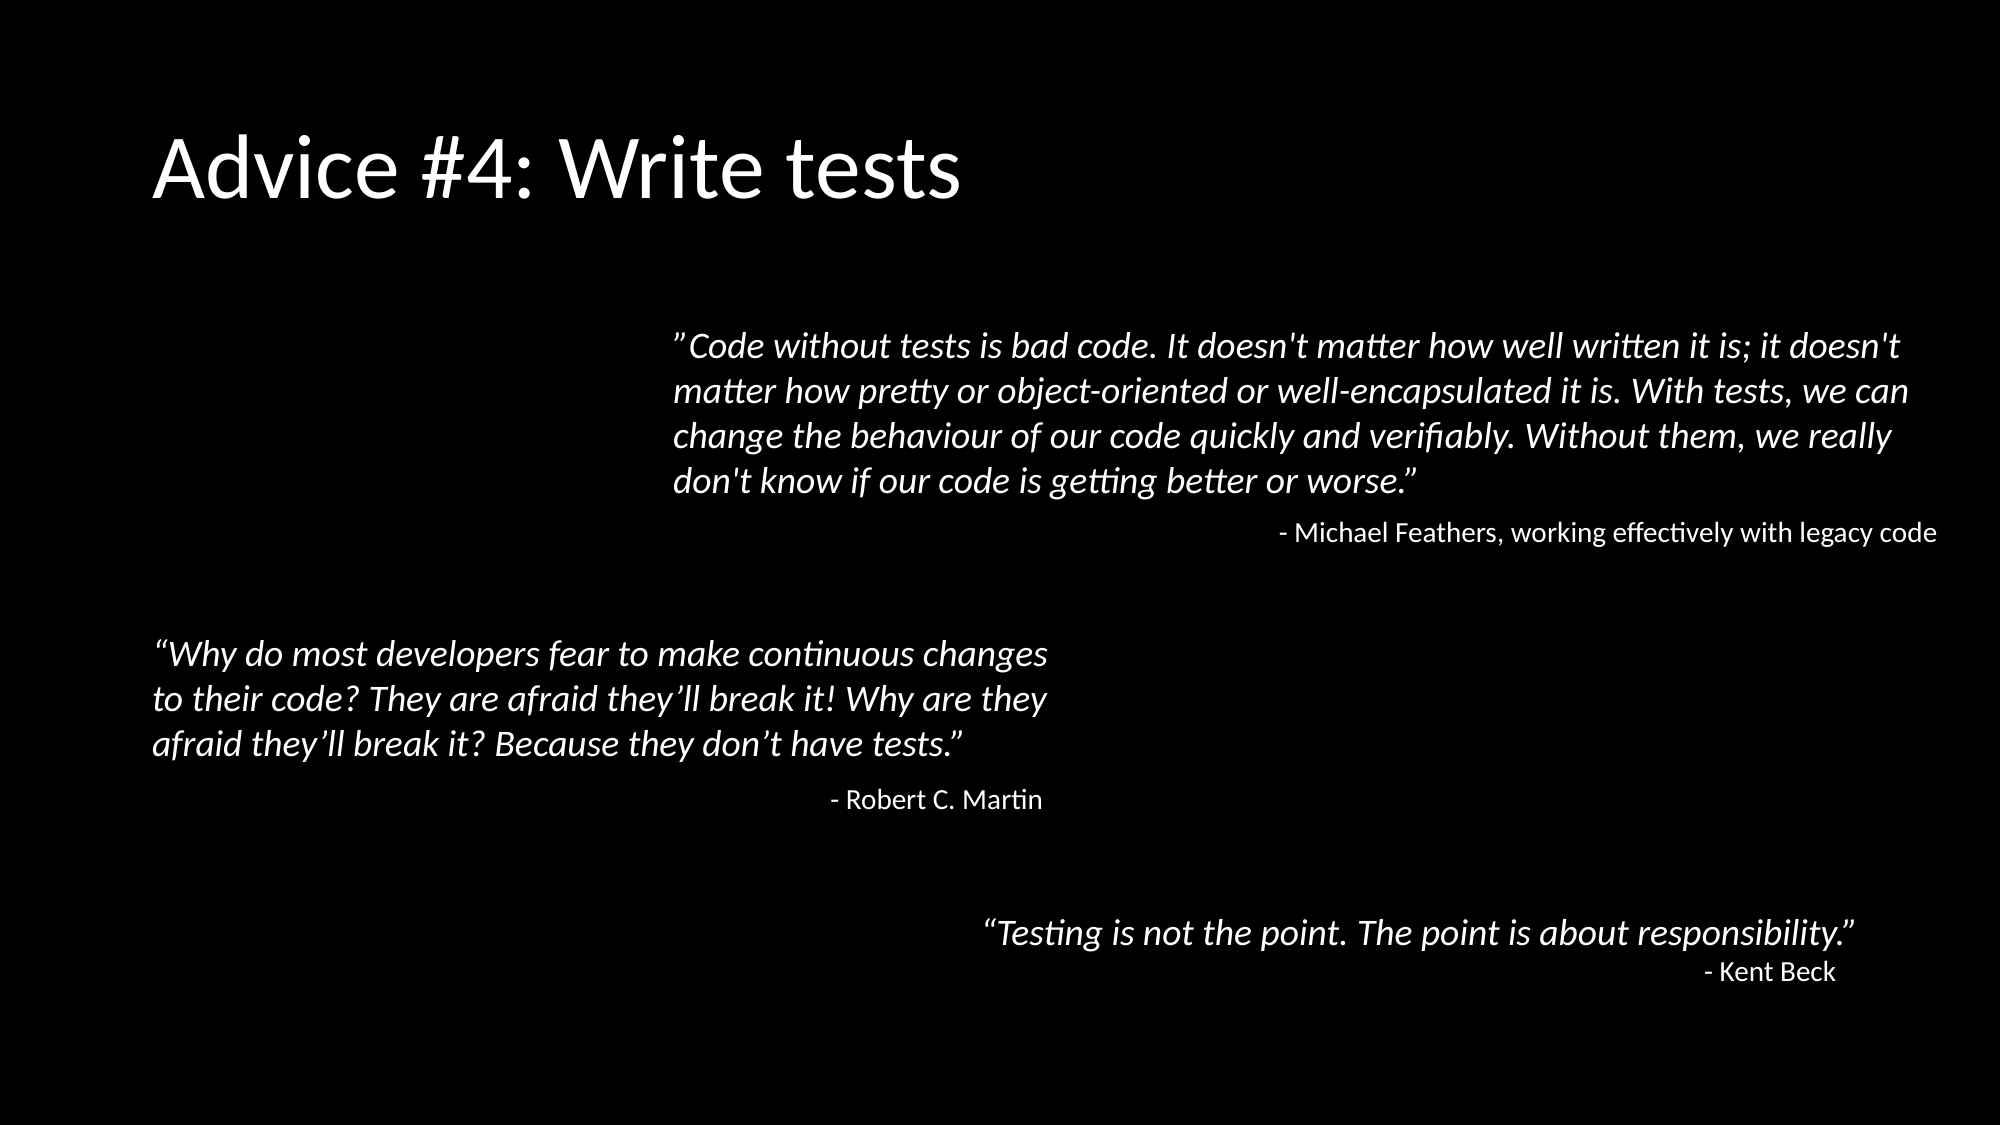

# Advice #4: Write tests
”Code without tests is bad code. It doesn't matter how well written it is; it doesn't matter how pretty or object-oriented or well-encapsulated it is. With tests, we can change the behaviour of our code quickly and verifiably. Without them, we really don't know if our code is getting better or worse.”

- Michael Feathers, working effectively with legacy code
“Why do most developers fear to make continuous changes to their code? They are afraid they’ll break it! Why are they afraid they’ll break it? Because they don’t have tests.”
- Robert C. Martin
“Testing is not the point. The point is about responsibility.”
- Kent Beck